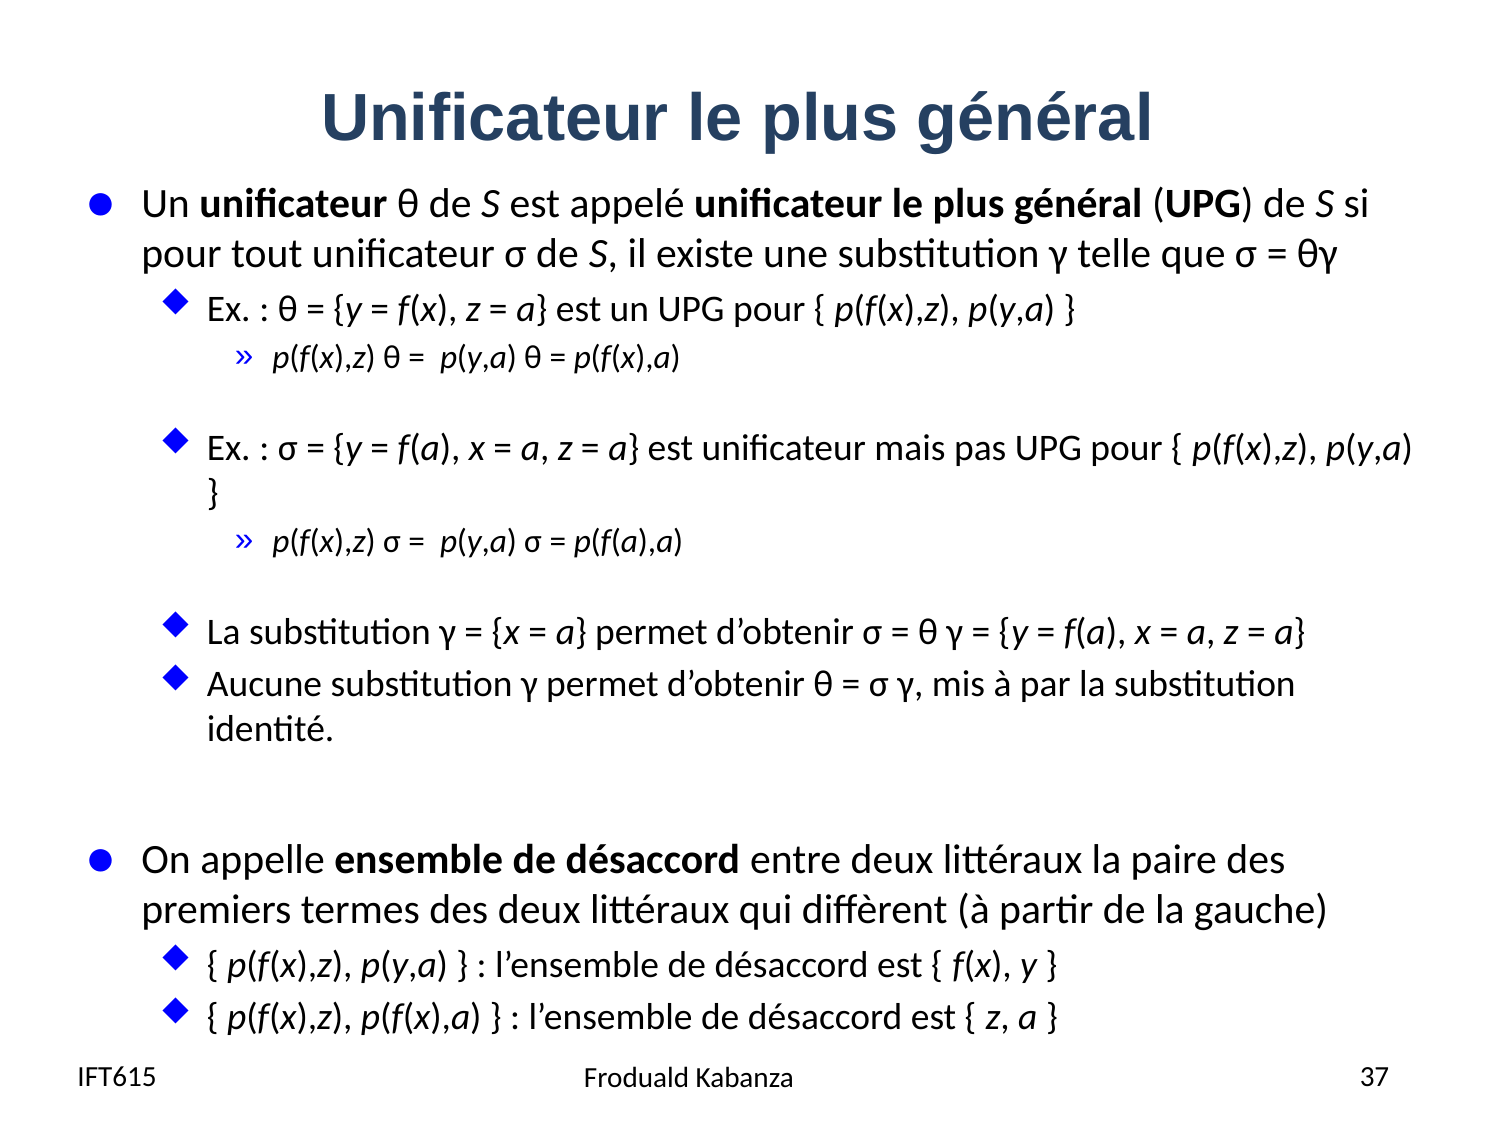

# Unificateur le plus général
Un unificateur θ de S est appelé unificateur le plus général (UPG) de S si pour tout unificateur σ de S, il existe une substitution γ telle que σ = θγ
Ex. : θ = {y = f(x), z = a} est un UPG pour { p(f(x),z), p(y,a) }
p(f(x),z) θ =  p(y,a) θ = p(f(x),a)
Ex. : σ = {y = f(a), x = a, z = a} est unificateur mais pas UPG pour { p(f(x),z), p(y,a) }
p(f(x),z) σ =  p(y,a) σ = p(f(a),a)
La substitution γ = {x = a} permet d’obtenir σ = θ γ = {y = f(a), x = a, z = a}
Aucune substitution γ permet d’obtenir θ = σ γ, mis à par la substitution identité.

On appelle ensemble de désaccord entre deux littéraux la paire des premiers termes des deux littéraux qui diffèrent (à partir de la gauche)
{ p(f(x),z), p(y,a) } : l’ensemble de désaccord est { f(x), y }
{ p(f(x),z), p(f(x),a) } : l’ensemble de désaccord est { z, a }
IFT615
37
Froduald Kabanza